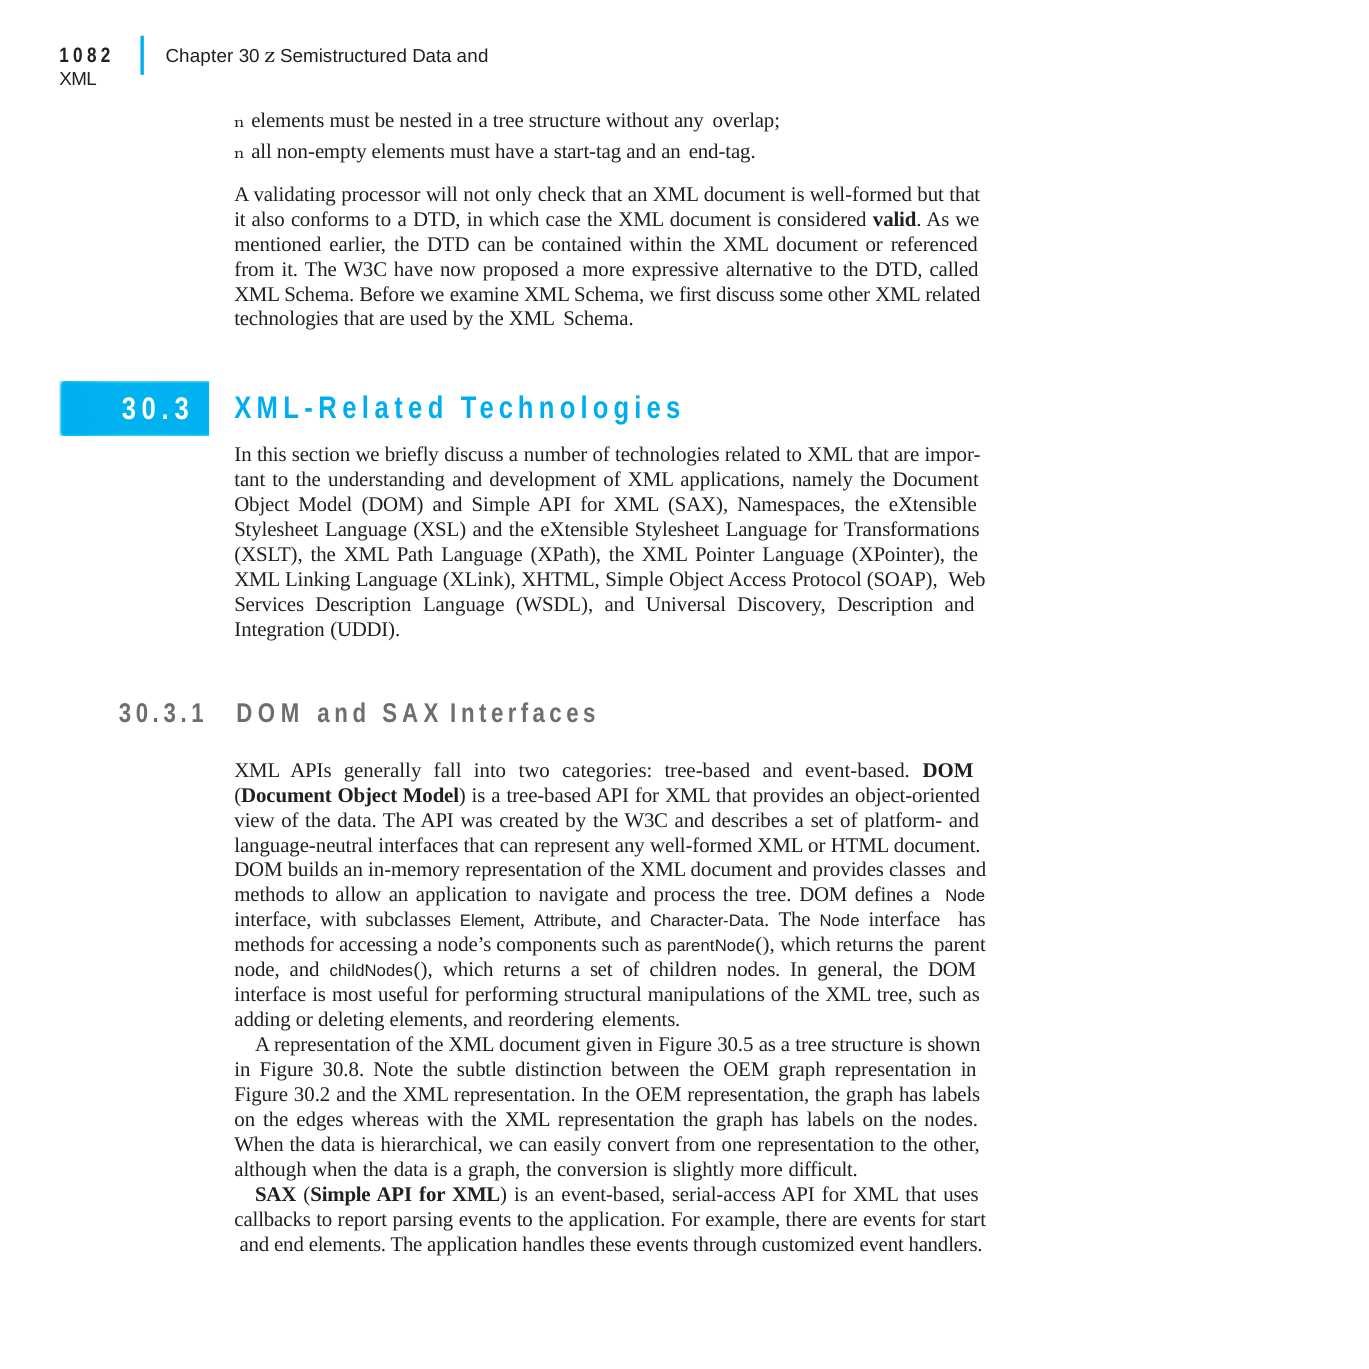

|
1082	Chapter 30 z Semistructured Data and XML
n elements must be nested in a tree structure without any overlap;
n all non-empty elements must have a start-tag and an end-tag.
A validating processor will not only check that an XML document is well-formed but that  it also conforms to a DTD, in which case the XML document is considered valid. As we  mentioned earlier, the DTD can be contained within the XML document or referenced  from it. The W3C have now proposed a more expressive alternative to the DTD, called  XML Schema. Before we examine XML Schema, we first discuss some other XML related  technologies that are used by the XML Schema.

XML-Related Technologies
In this section we briefly discuss a number of technologies related to XML that are impor-  tant to the understanding and development of XML applications, namely the Document  Object Model (DOM) and Simple API for XML (SAX), Namespaces, the eXtensible  Stylesheet Language (XSL) and the eXtensible Stylesheet Language for Transformations  (XSLT), the XML Path Language (XPath), the XML Pointer Language (XPointer), the  XML Linking Language (XLink), XHTML, Simple Object Access Protocol (SOAP),  Web Services Description Language (WSDL), and Universal Discovery, Description and  Integration (UDDI).
30.3
30.3.1	DOM and SAX Interfaces
XML APIs generally fall into two categories: tree-based and event-based. DOM  (Document Object Model) is a tree-based API for XML that provides an object-oriented  view of the data. The API was created by the W3C and describes a set of platform- and  language-neutral interfaces that can represent any well-formed XML or HTML document.  DOM builds an in-memory representation of the XML document and provides classes  and methods to allow an application to navigate and process the tree. DOM defines a  Node interface, with subclasses Element, Attribute, and Character-Data. The Node interface  has methods for accessing a node’s components such as parentNode(), which returns the  parent node, and childNodes(), which returns a set of children nodes. In general, the DOM  interface is most useful for performing structural manipulations of the XML tree, such as  adding or deleting elements, and reordering elements.
A representation of the XML document given in Figure 30.5 as a tree structure is shown  in Figure 30.8. Note the subtle distinction between the OEM graph representation in  Figure 30.2 and the XML representation. In the OEM representation, the graph has labels  on the edges whereas with the XML representation the graph has labels on the nodes.  When the data is hierarchical, we can easily convert from one representation to the other,  although when the data is a graph, the conversion is slightly more difficult.
SAX (Simple API for XML) is an event-based, serial-access API for XML that uses  callbacks to report parsing events to the application. For example, there are events for start  and end elements. The application handles these events through customized event handlers.